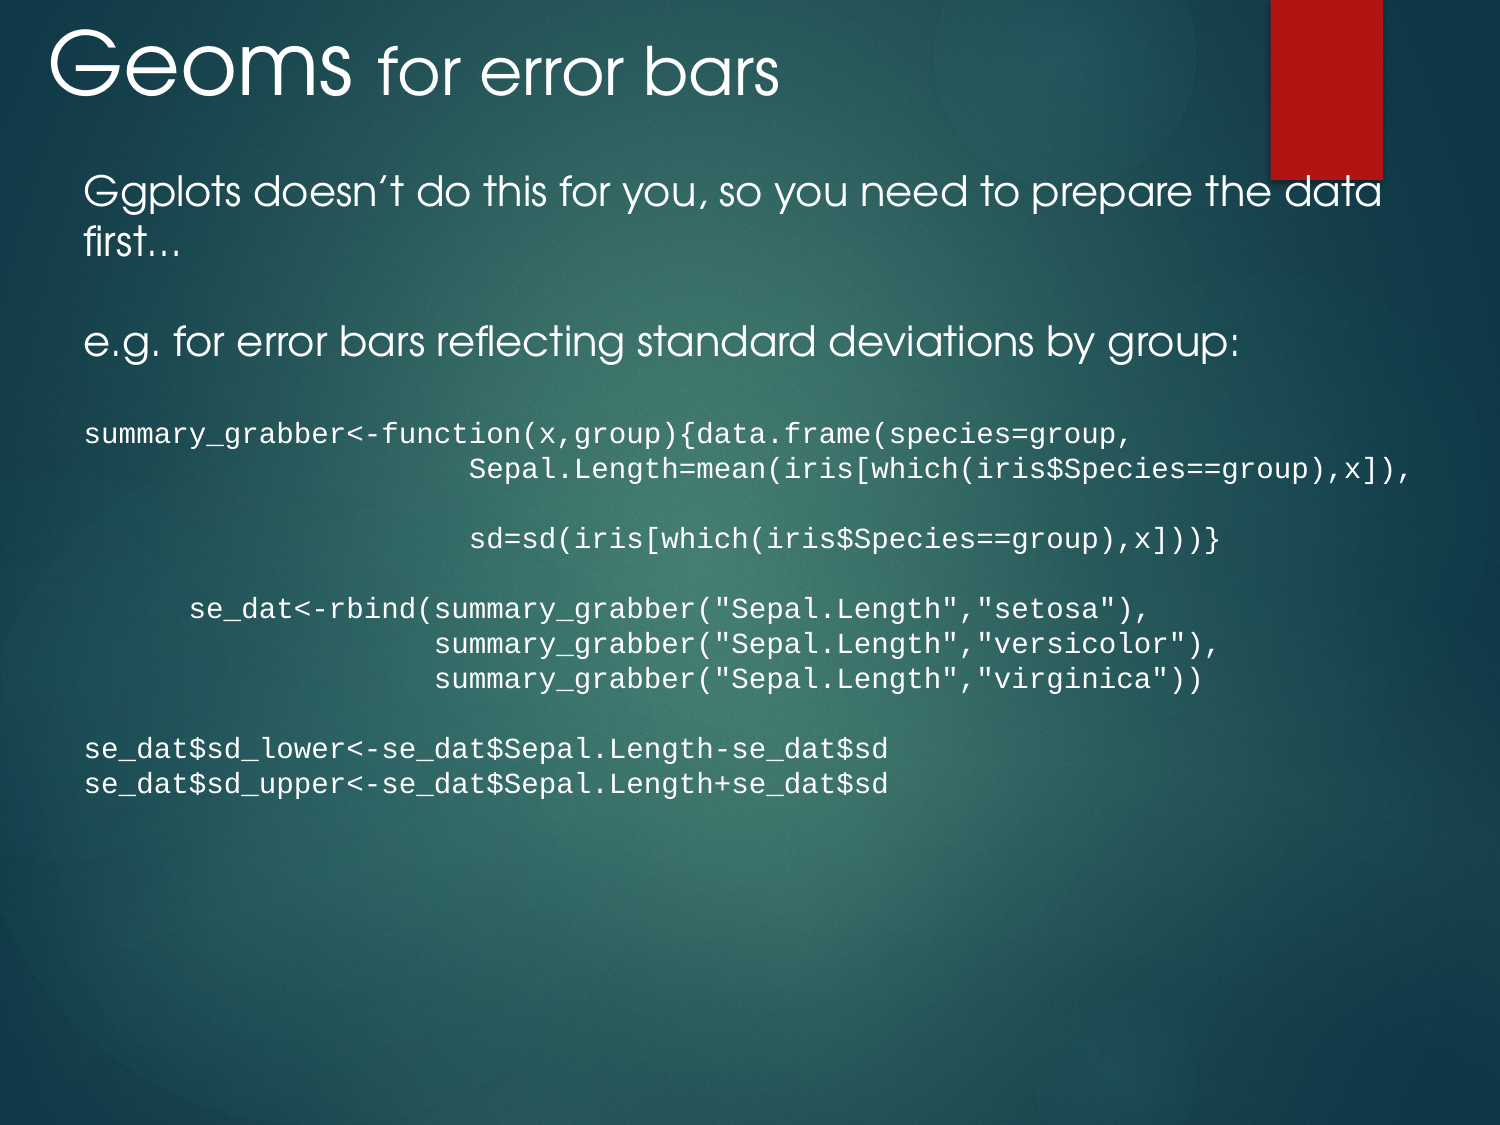

# Geoms for error bars
Ggplots doesn’t do this for you, so you need to prepare the data first…

e.g. for error bars reflecting standard deviations by group:

summary_grabber<-function(x,group){data.frame(species=group,
                      Sepal.Length=mean(iris[which(iris$Species==group),x]),
                      sd=sd(iris[which(iris$Species==group),x]))}

      se_dat<-rbind(summary_grabber("Sepal.Length","setosa"),
                    summary_grabber("Sepal.Length","versicolor"),
                    summary_grabber("Sepal.Length","virginica"))

se_dat$sd_lower<-se_dat$Sepal.Length-se_dat$sd
se_dat$sd_upper<-se_dat$Sepal.Length+se_dat$sd